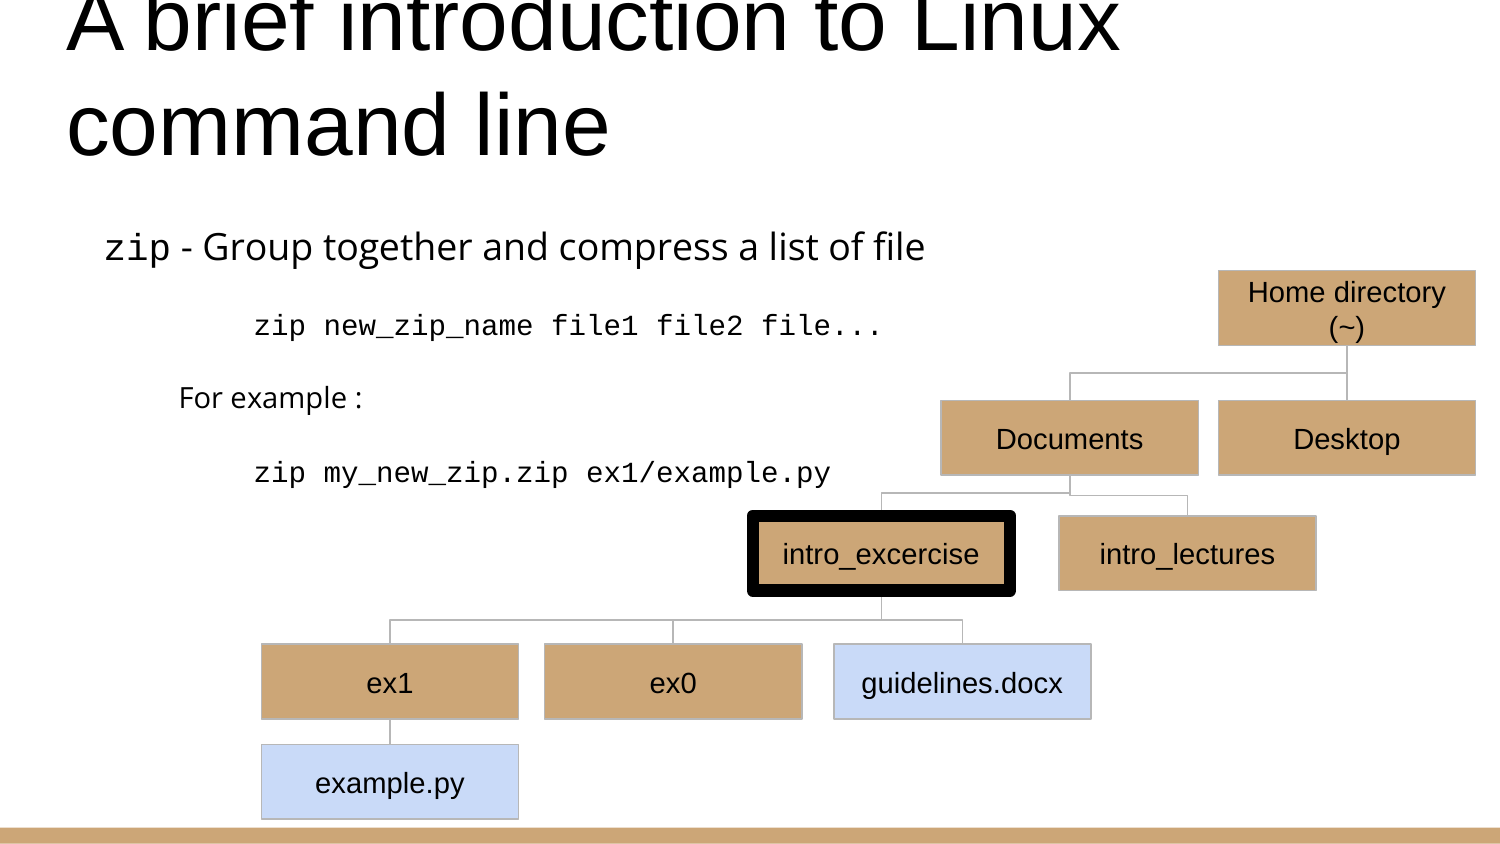

# A brief introduction to Linux command line
zip - Group together and compress a list of file
zip new_zip_name file1 file2 file...
For example :
zip my_new_zip.zip ex1/example.py
Home directory (~)
Documents
Desktop
intro_excercise
intro_lectures
ex1
ex0
guidelines.docx
example.py